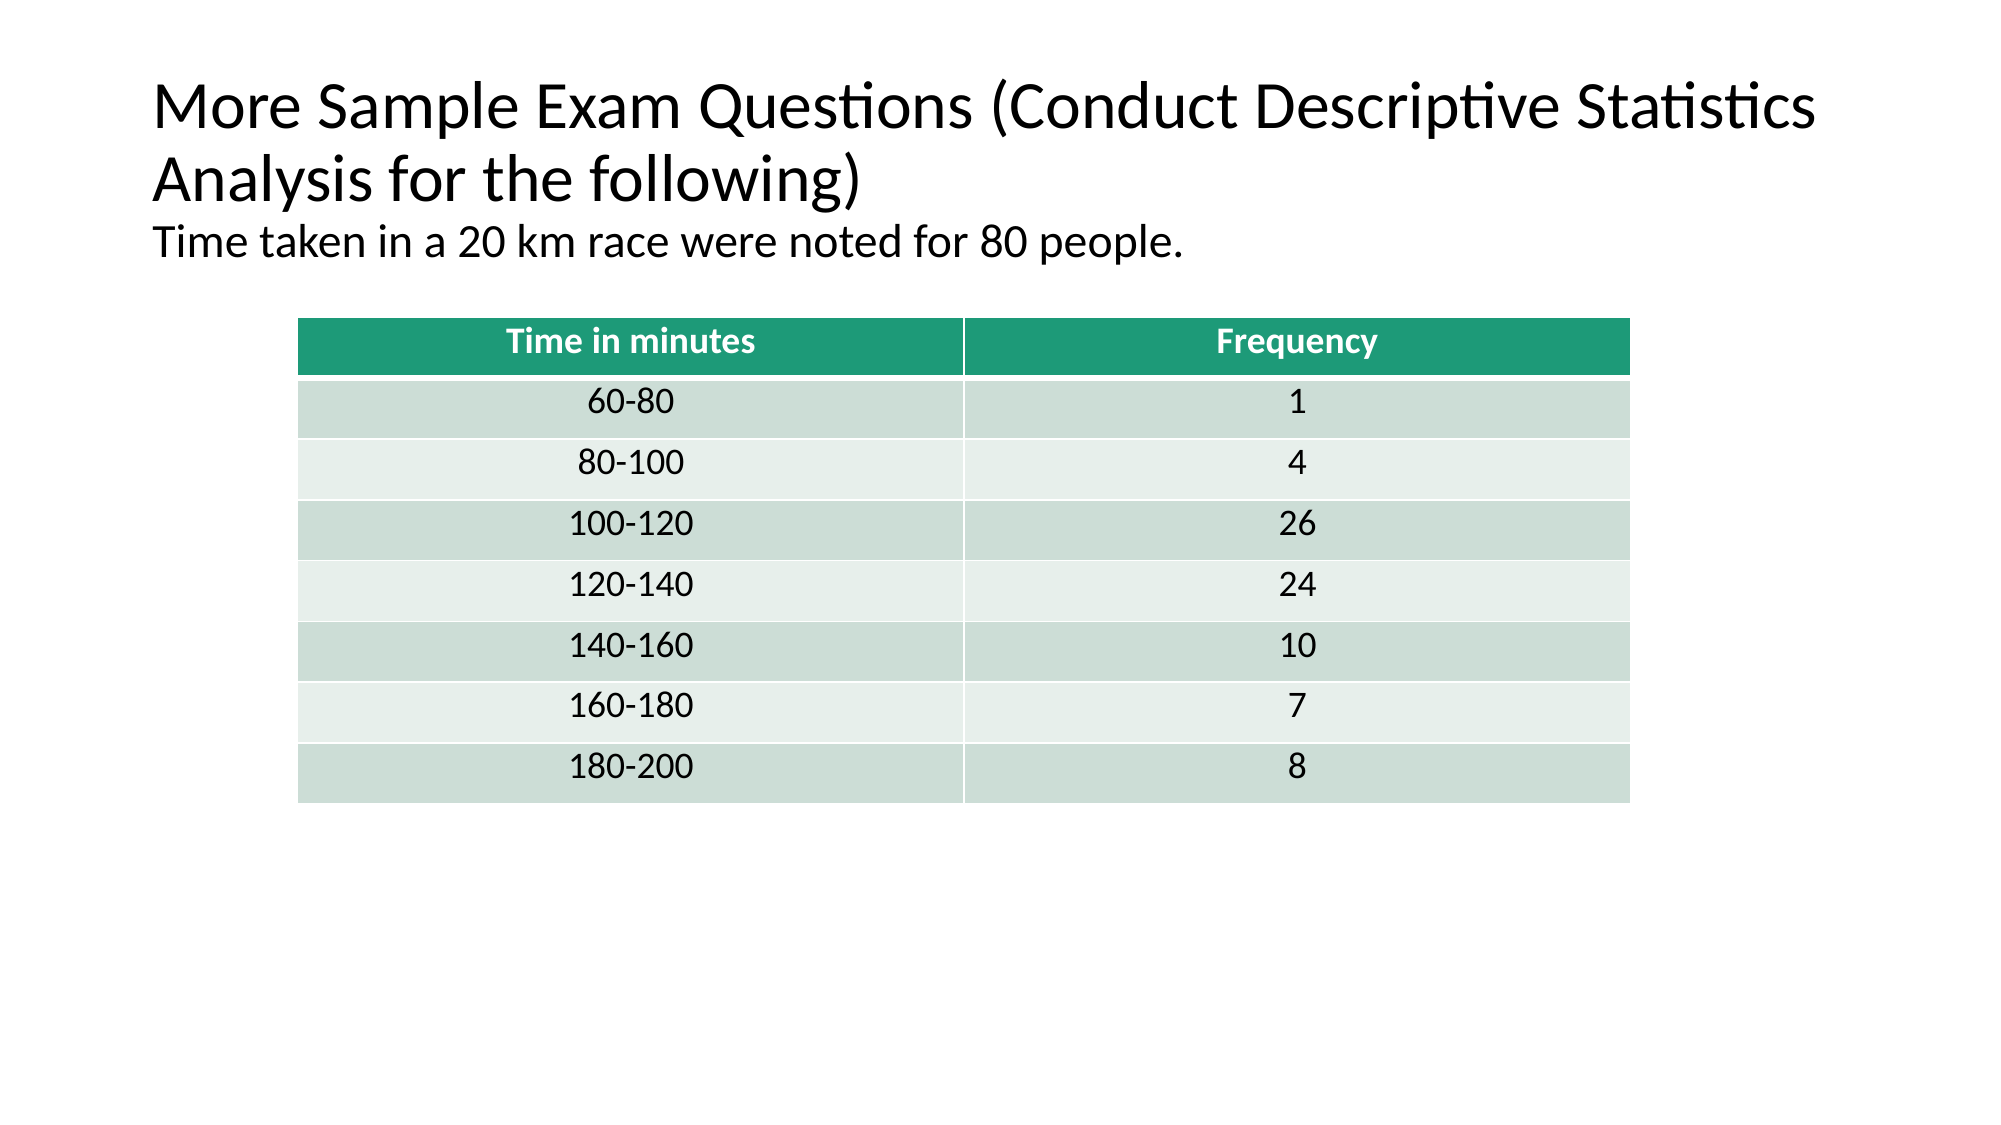

# More Sample Exam Questions (Conduct Descriptive Statistics Analysis for the following) Time taken in a 20 km race were noted for 80 people.
| Time in minutes | Frequency |
| --- | --- |
| 60-80 | 1 |
| 80-100 | 4 |
| 100-120 | 26 |
| 120-140 | 24 |
| 140-160 | 10 |
| 160-180 | 7 |
| 180-200 | 8 |